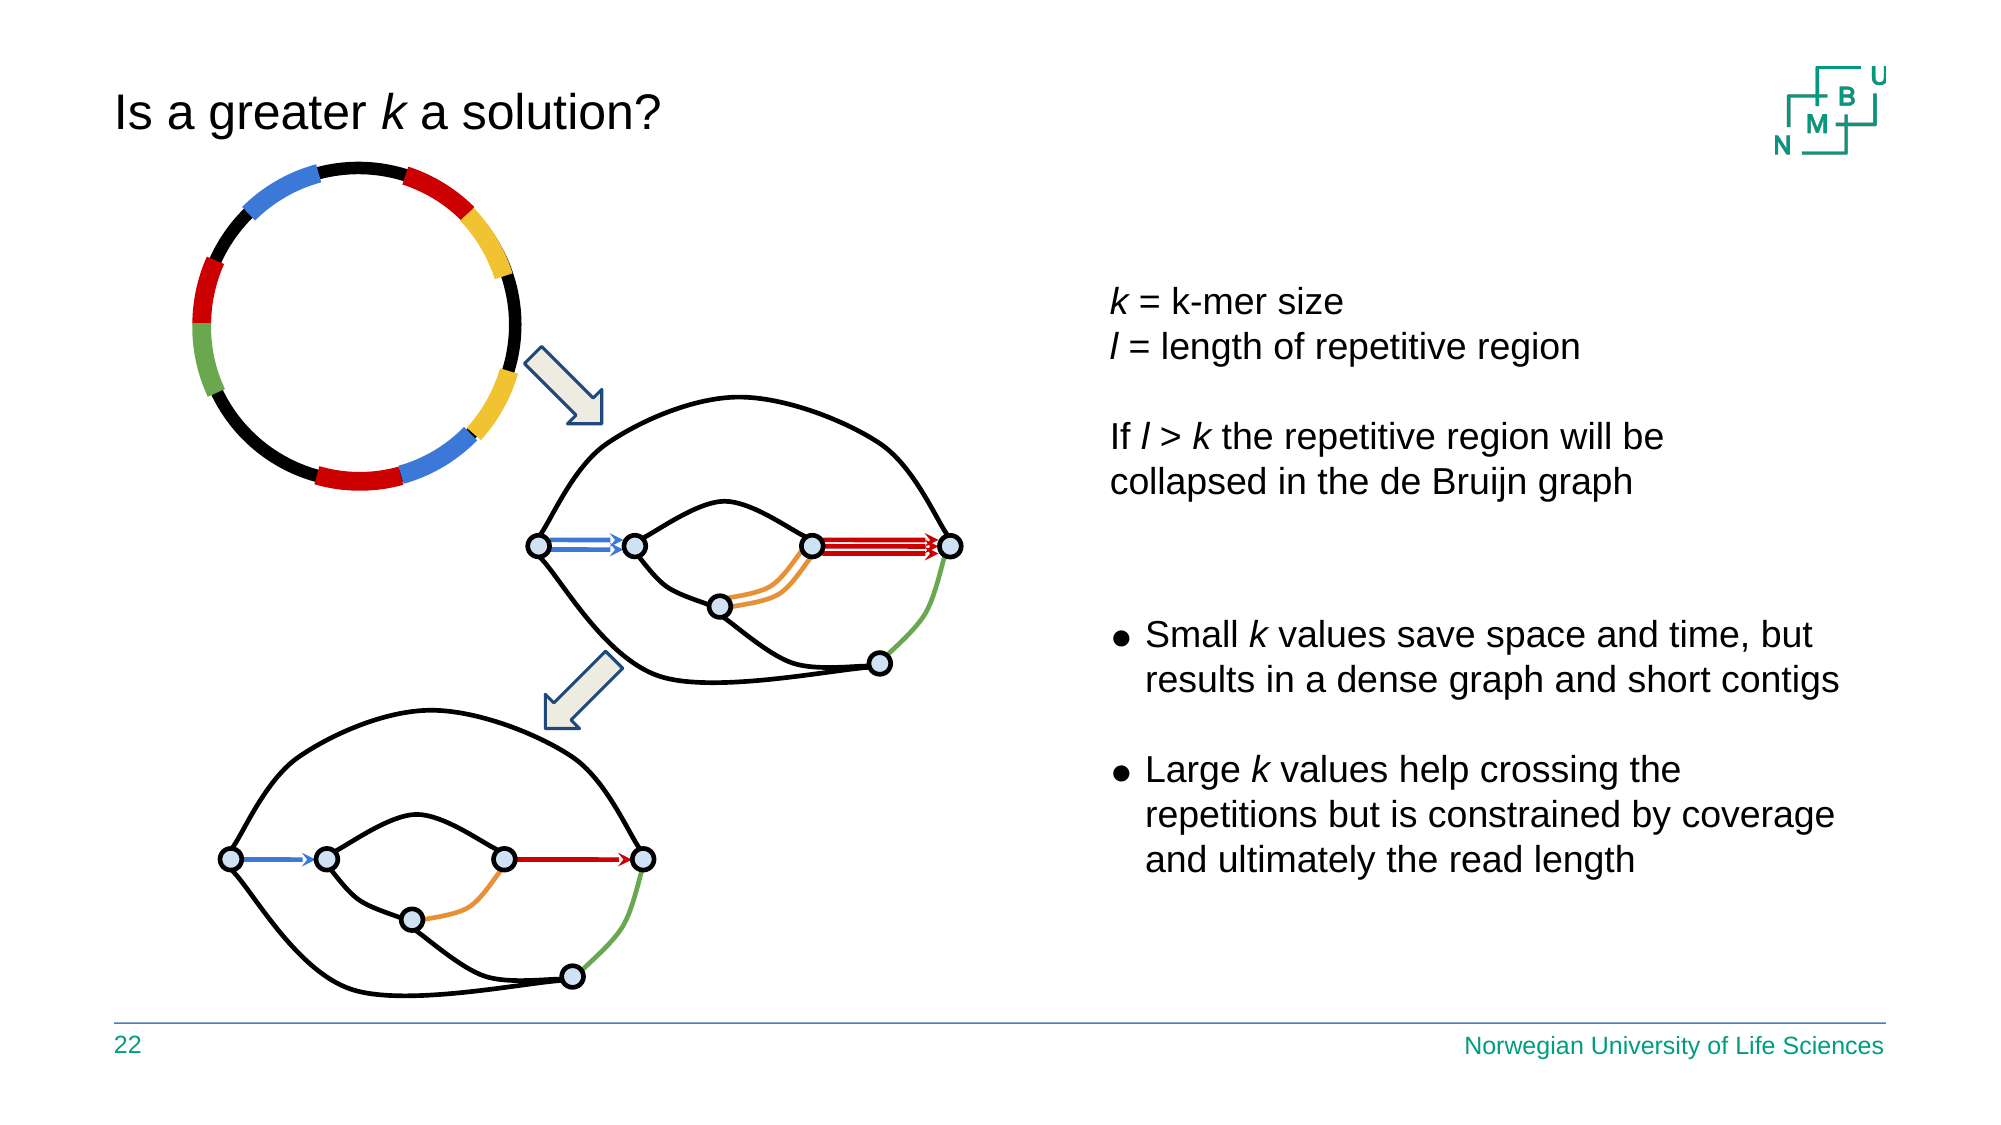

Is a greater k a solution?

k = k-mer size
l = length of repetitive region

If l > k the repetitive region will be collapsed in the de Bruijn graph
Small k values save space and time, but results in a dense graph and short contigs

Large k values help crossing the repetitions but is constrained by coverage and ultimately the read length
22
Norwegian University of Life Sciences